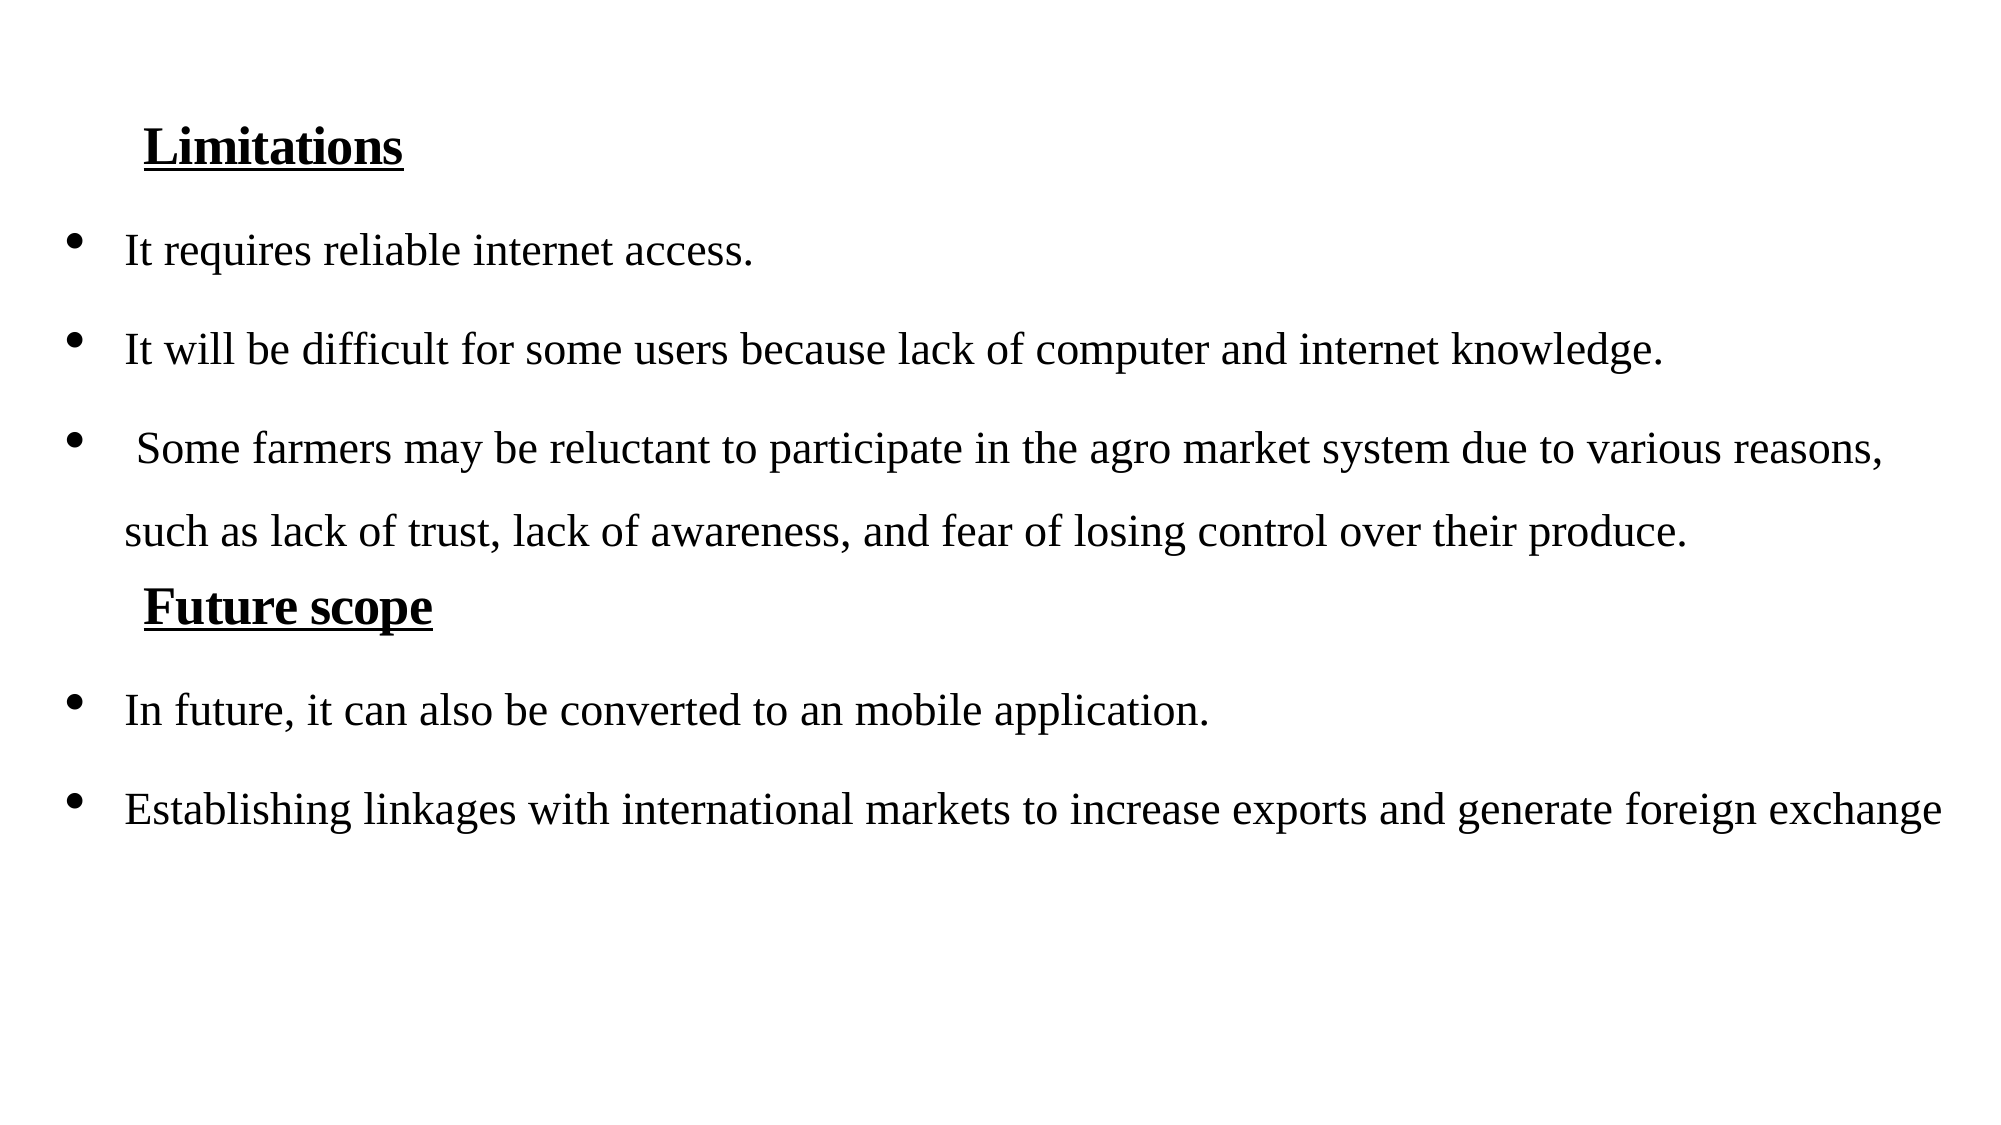

Limitations
It requires reliable internet access.
It will be difficult for some users because lack of computer and internet knowledge.
 Some farmers may be reluctant to participate in the agro market system due to various reasons, such as lack of trust, lack of awareness, and fear of losing control over their produce.

Future scope
In future, it can also be converted to an mobile application.
Establishing linkages with international markets to increase exports and generate foreign exchange